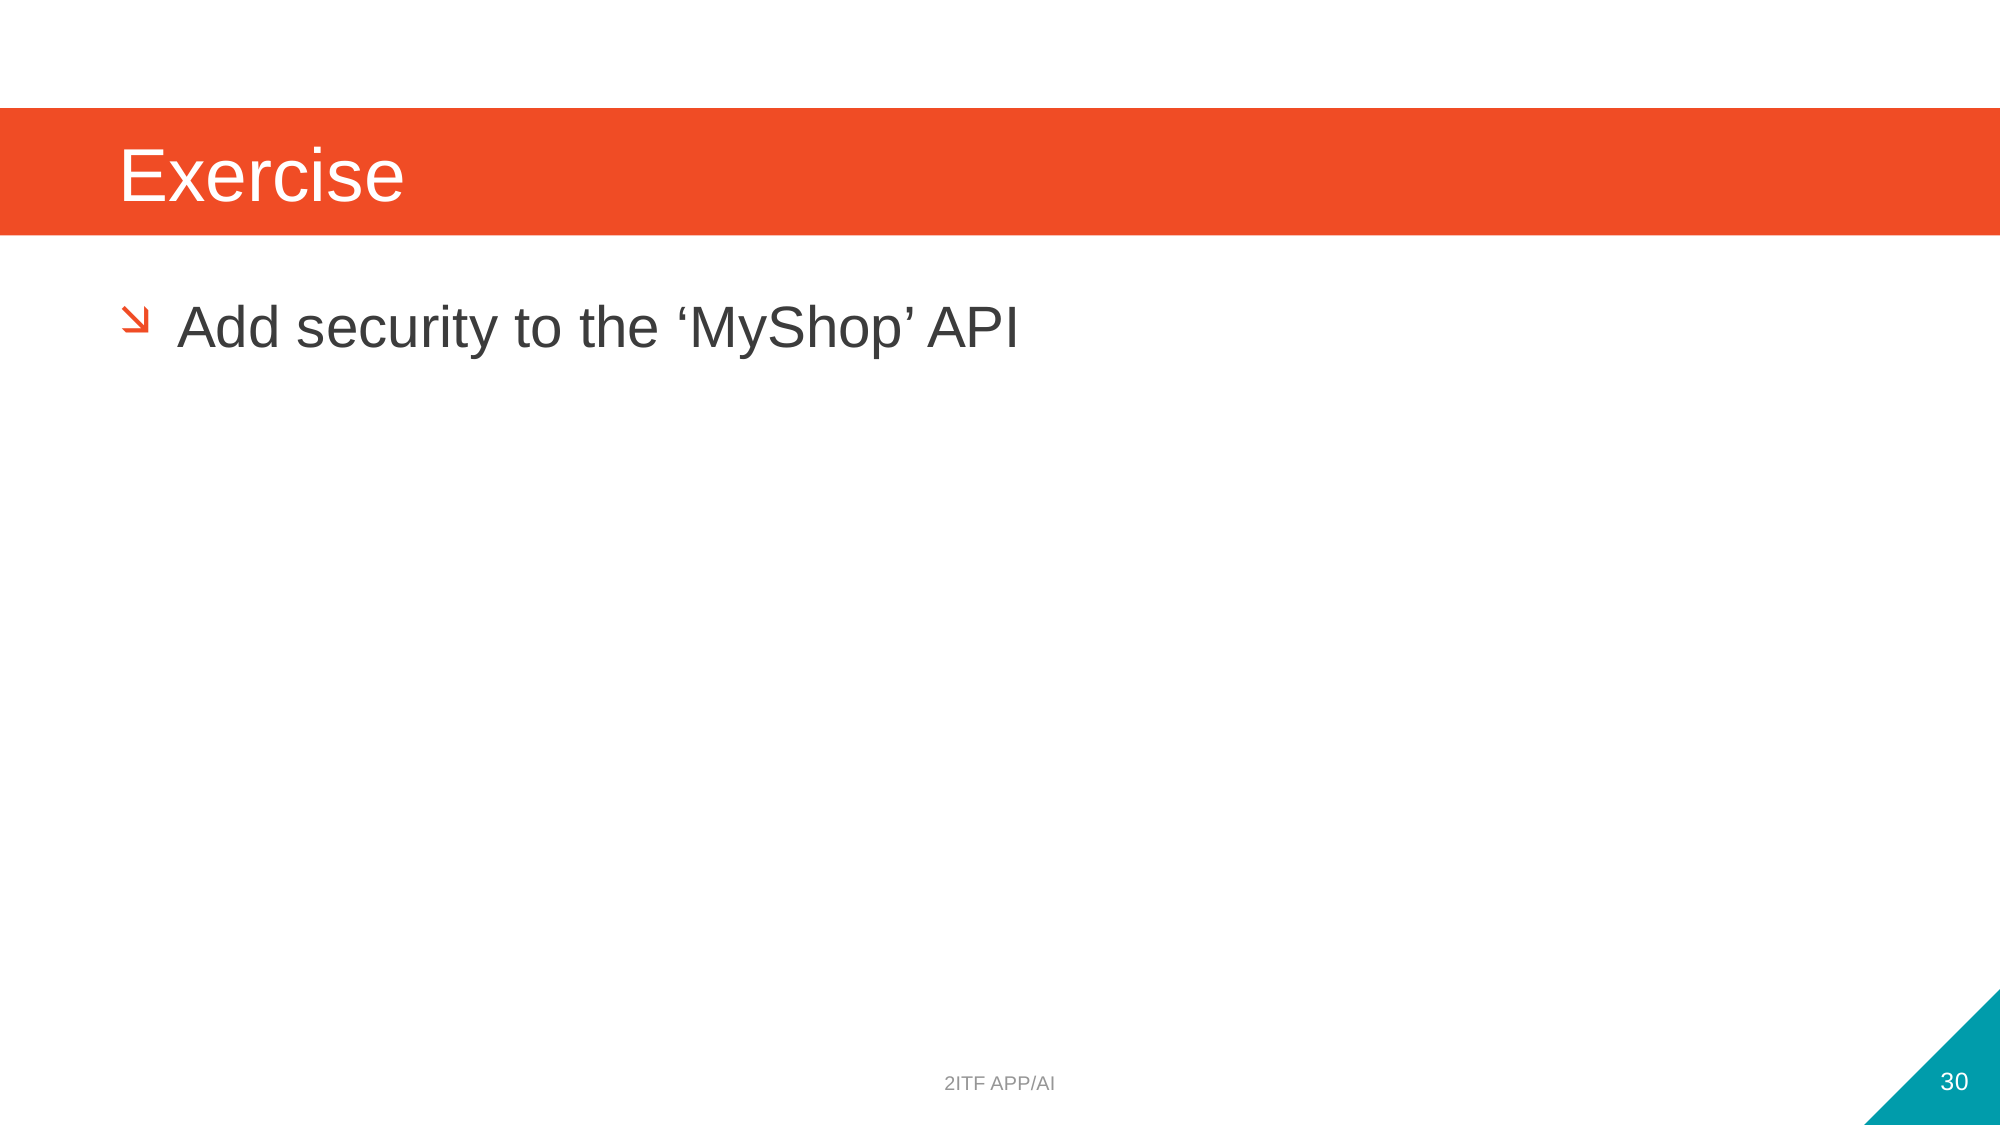

# Exercise
Add security to the ‘MyShop’ API
30
2ITF APP/AI